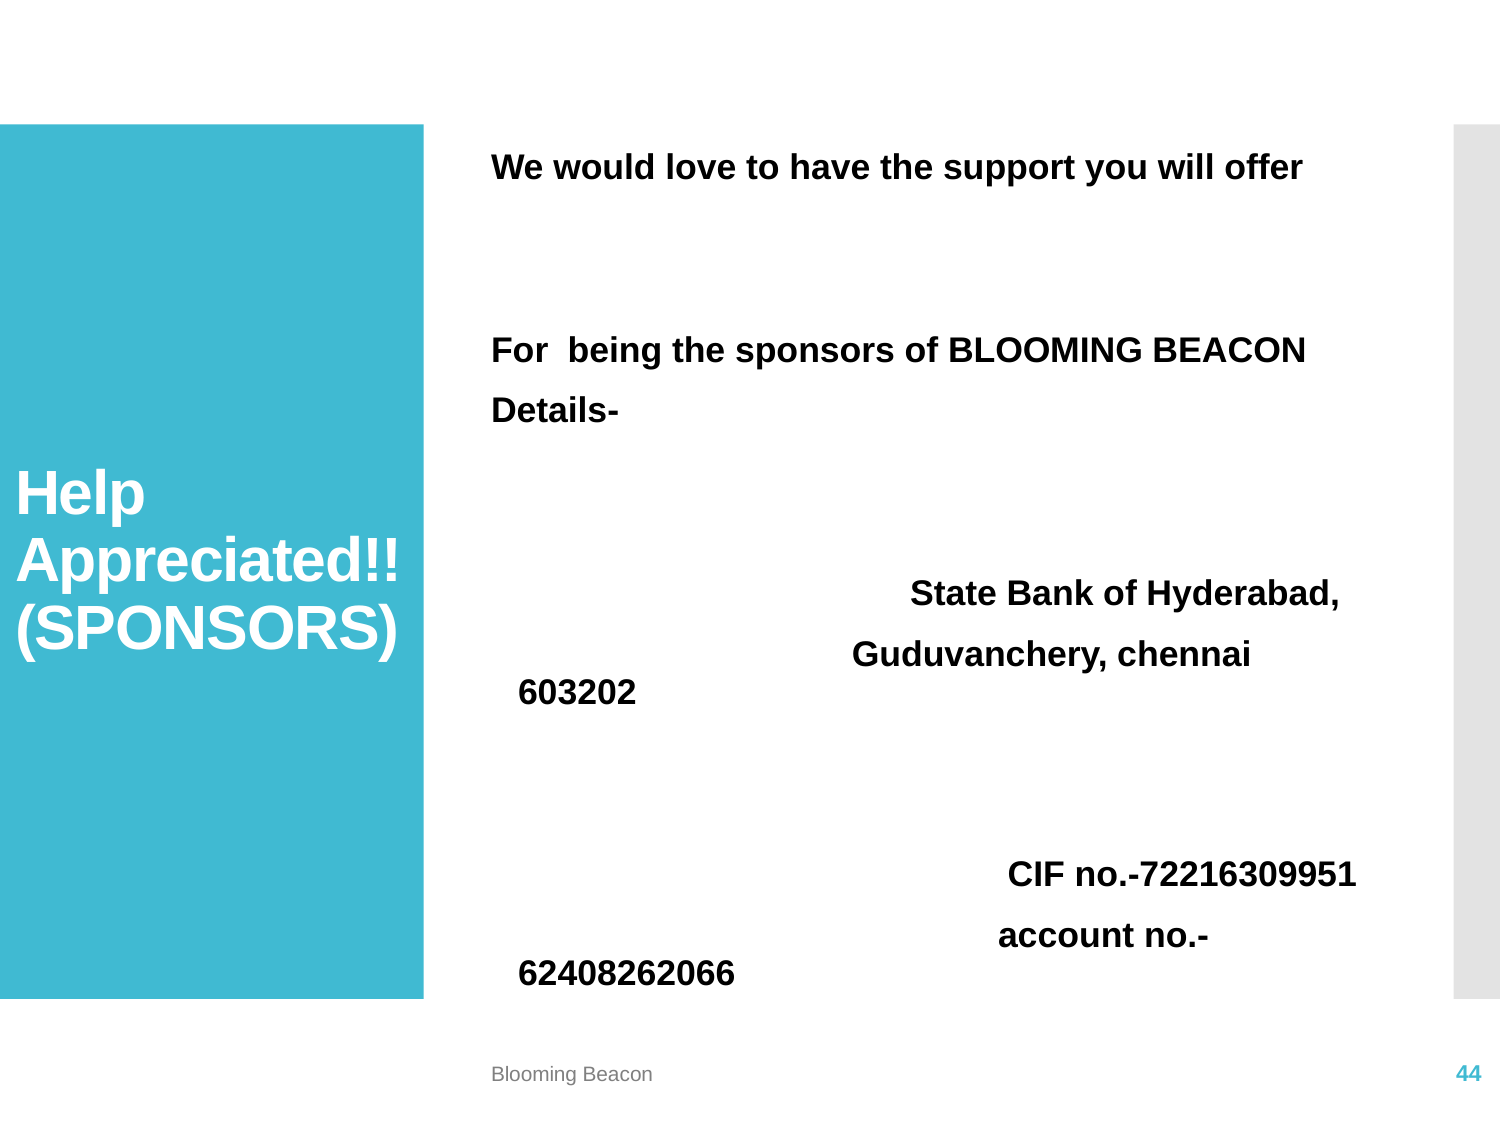

We would love to have the support you will offer

For  being the sponsors of BLOOMING BEACON
Details-

                                           State Bank of Hyderabad,
                                     Guduvanchery, chennai 603202

                                                     CIF no.-72216309951
                                                    account no.-62408262066

# Help Appreciated!! (SPONSORS)
Blooming Beacon
44